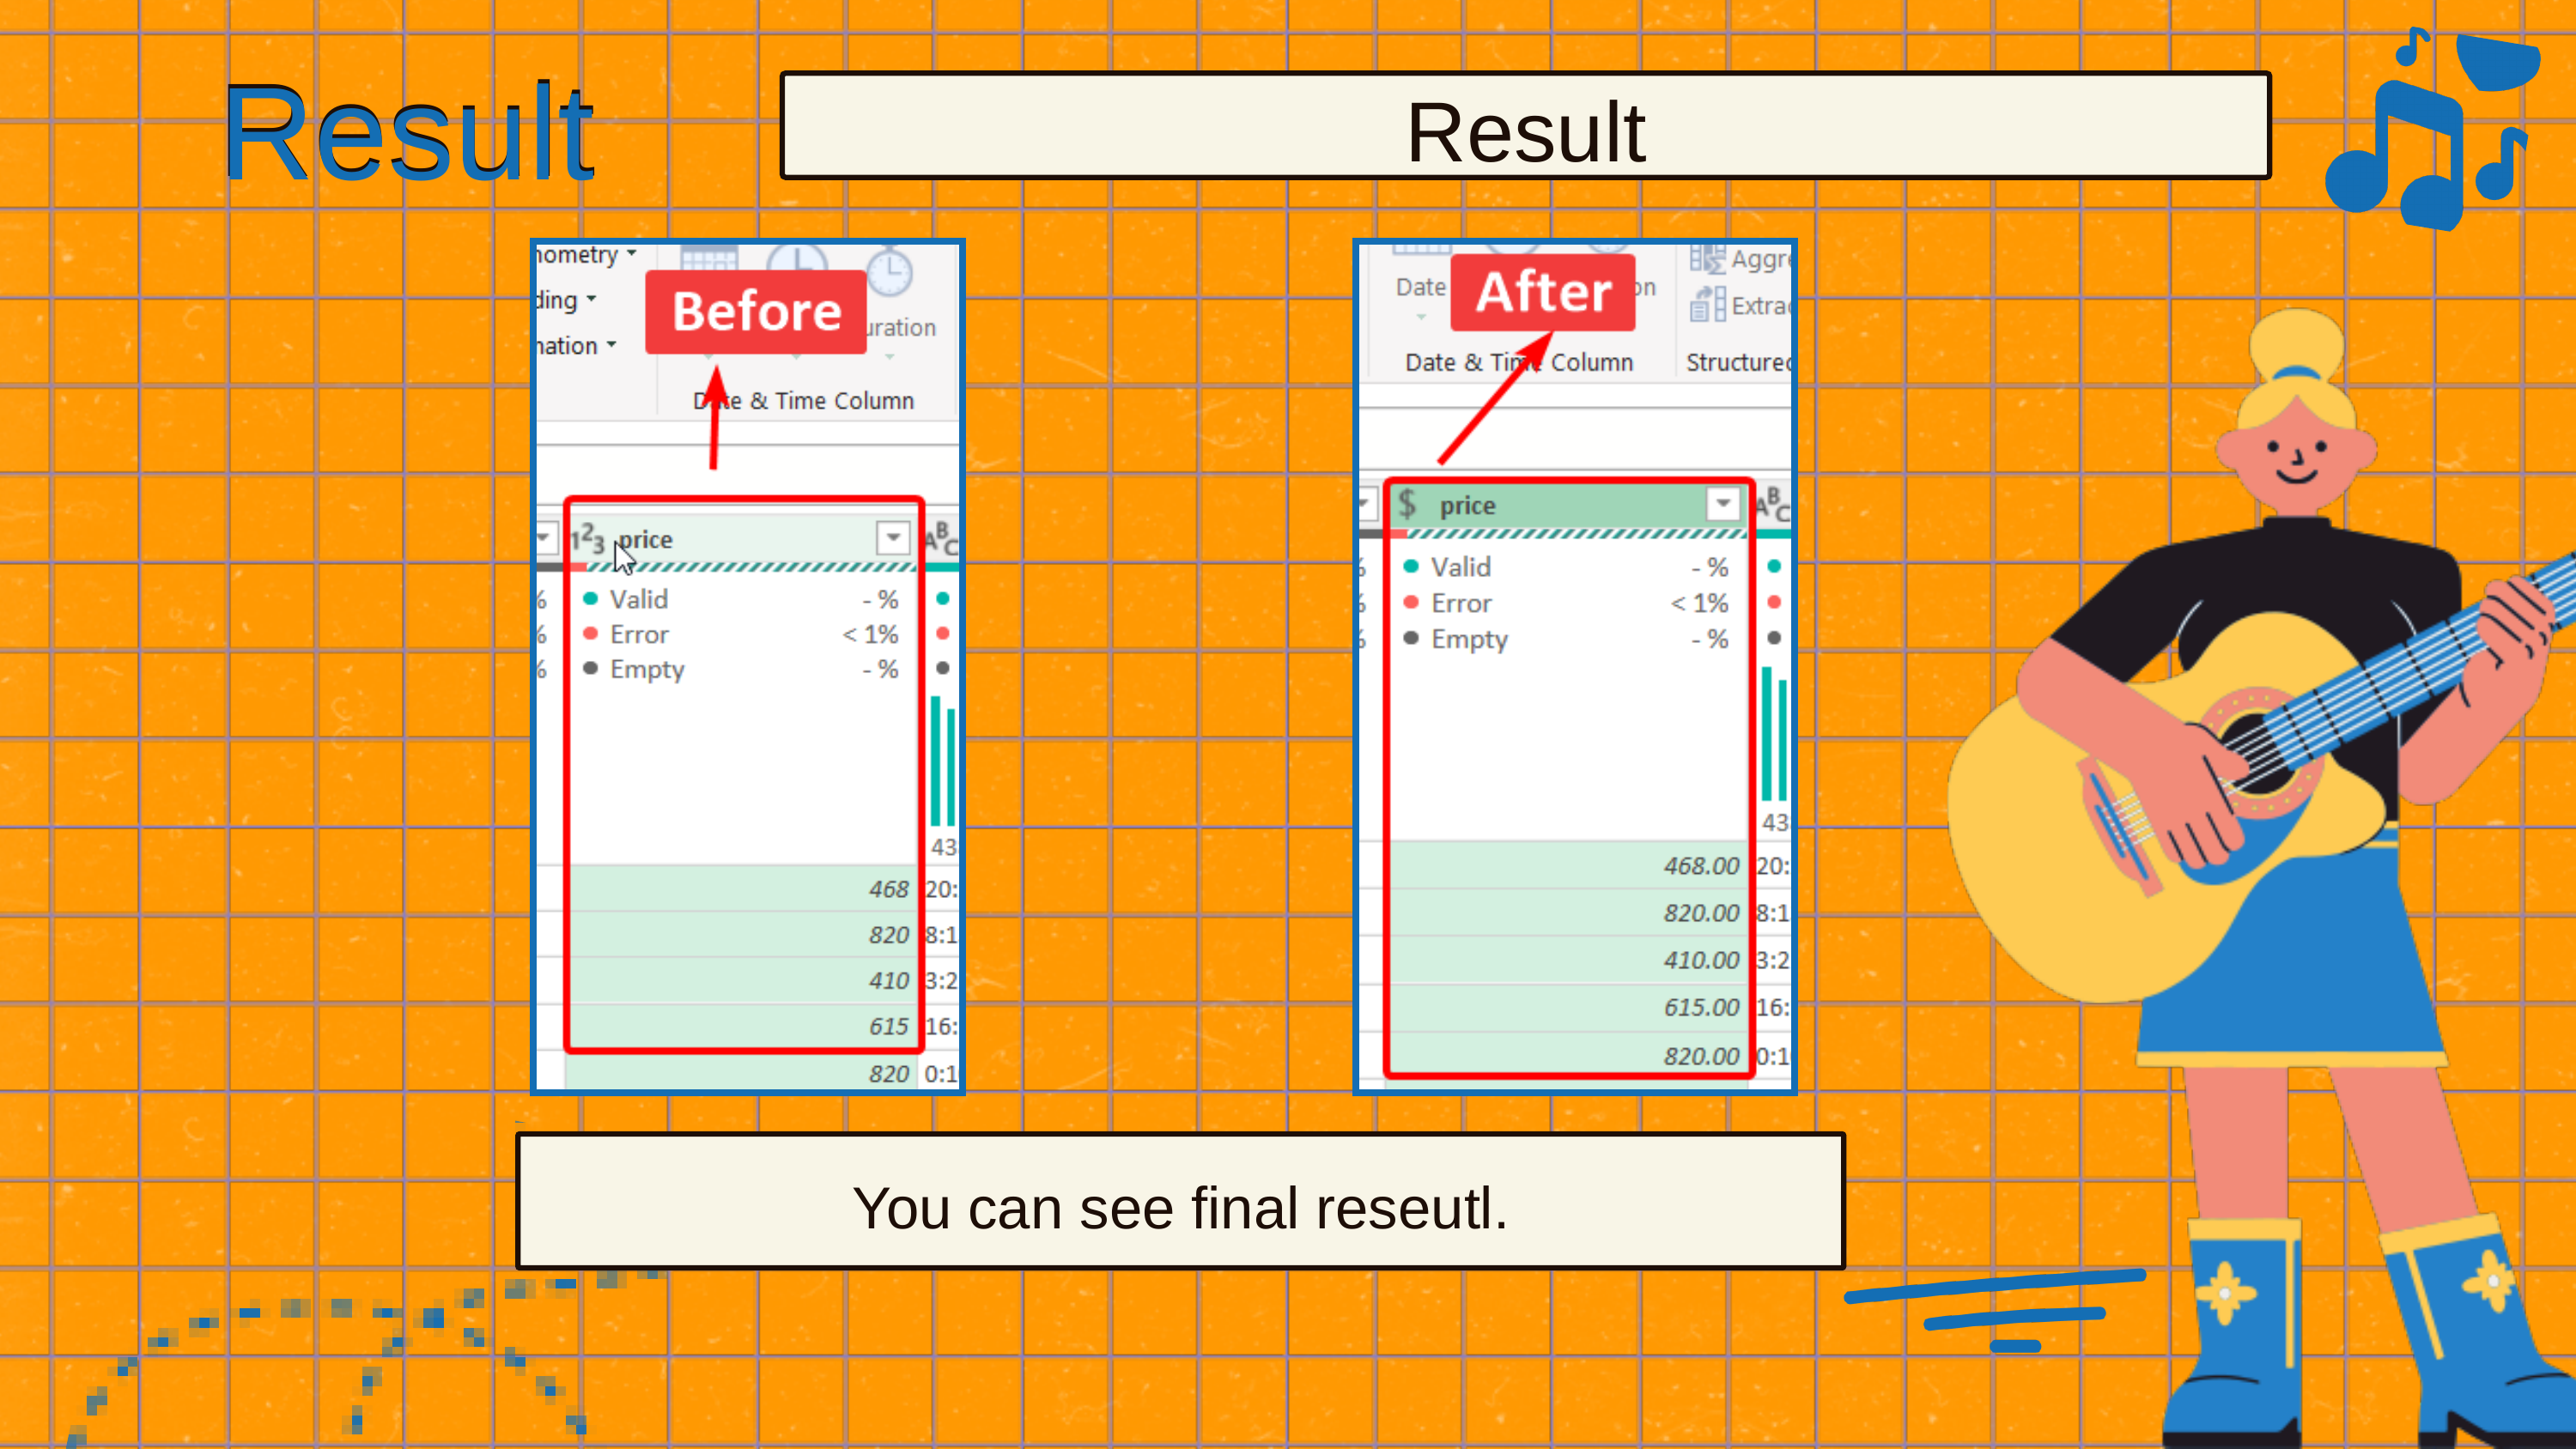

Result
Result
Result

You can see final reseutl.